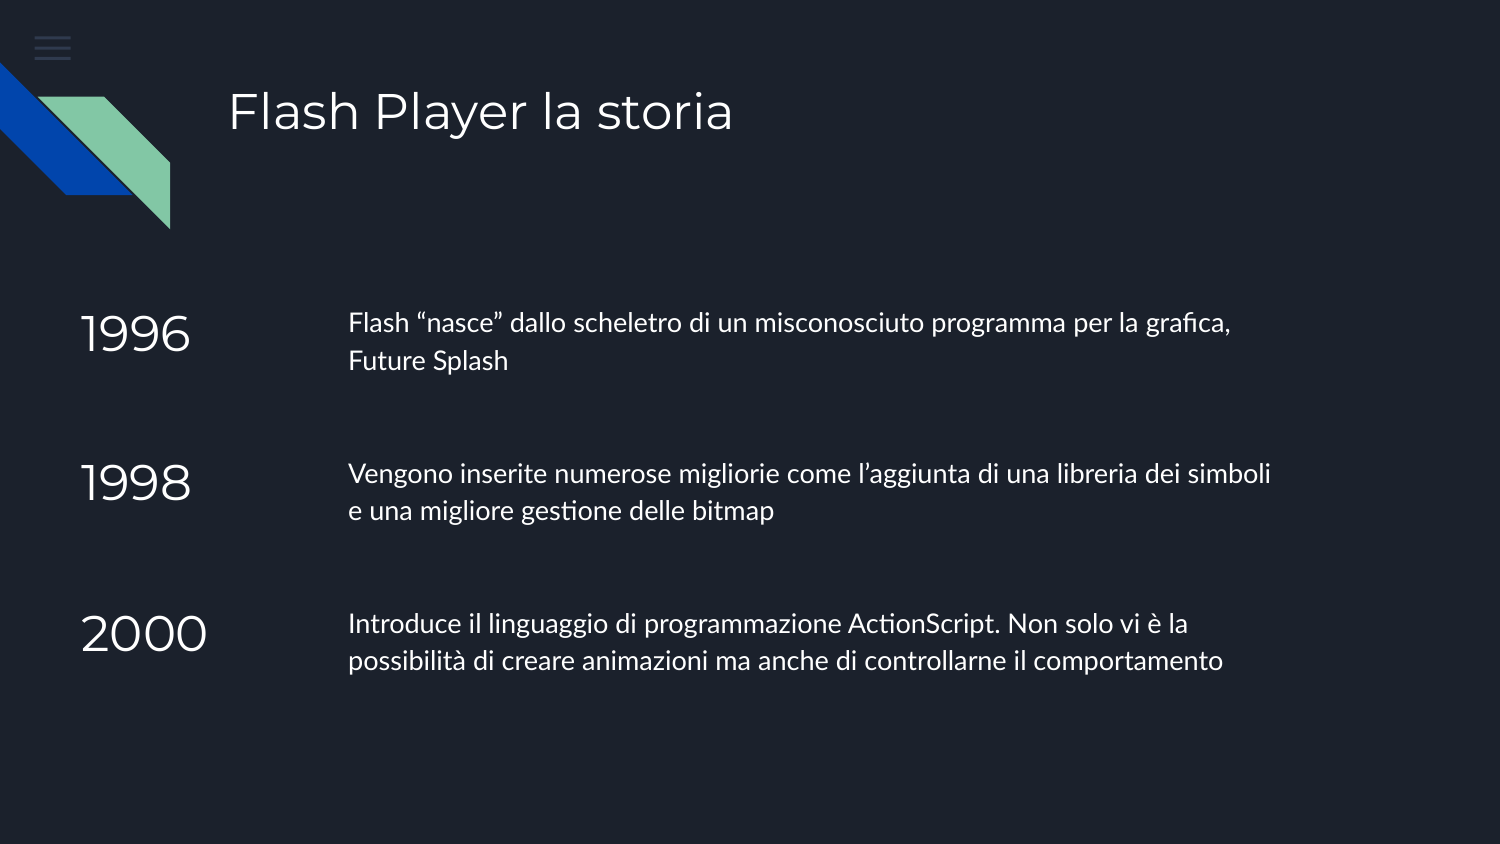

# Flash Player la storia
1996

Flash “nasce” dallo scheletro di un misconosciuto programma per la grafica, Future Splash
1998

Vengono inserite numerose migliorie come l’aggiunta di una libreria dei simboli e una migliore gestione delle bitmap
2000
Introduce il linguaggio di programmazione ActionScript. Non solo vi è la possibilità di creare animazioni ma anche di controllarne il comportamento